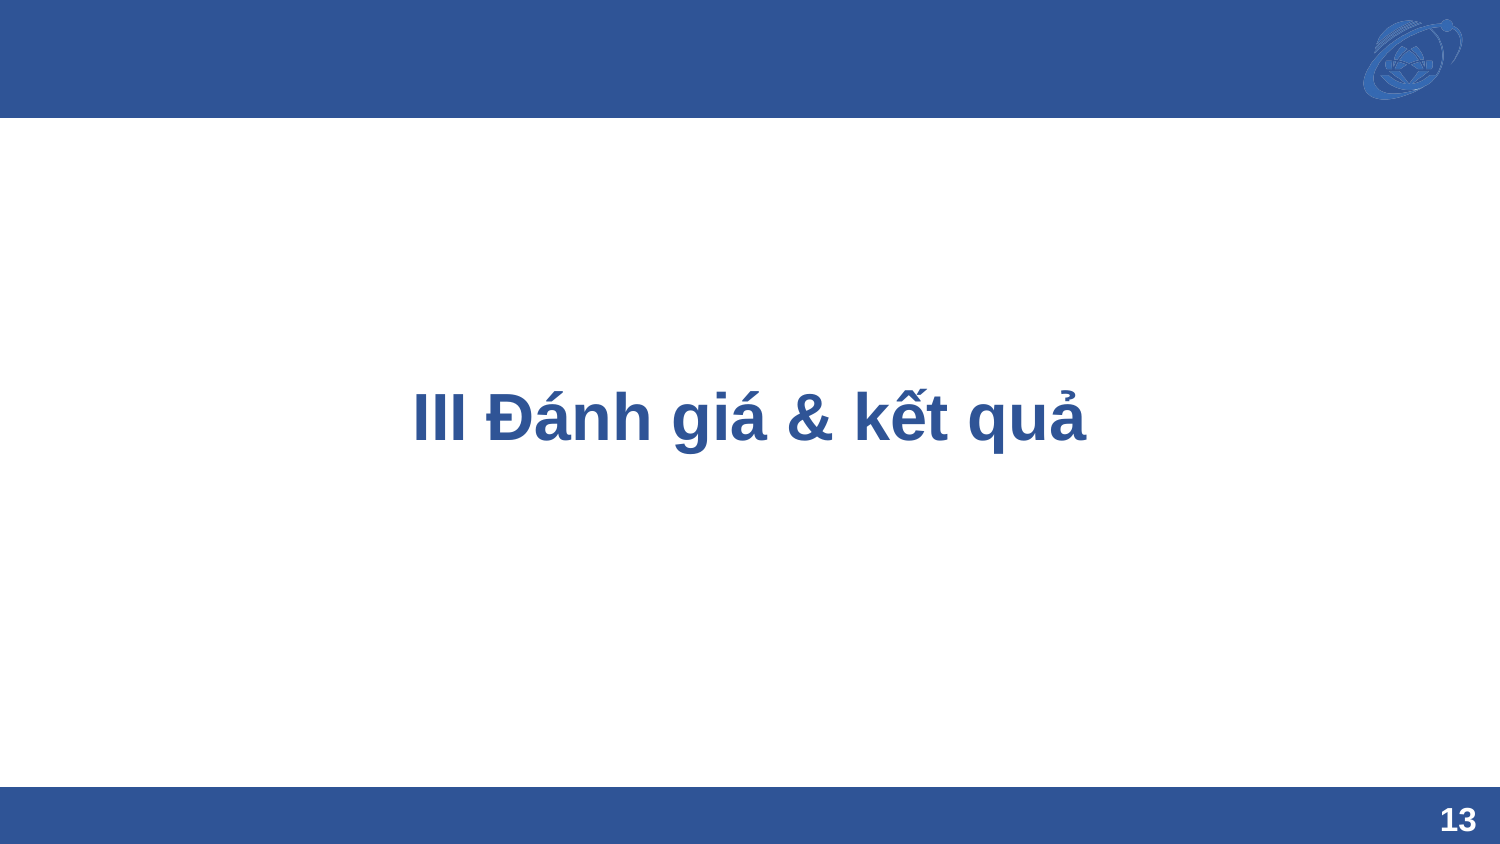

# III Đánh giá & kết quả
13